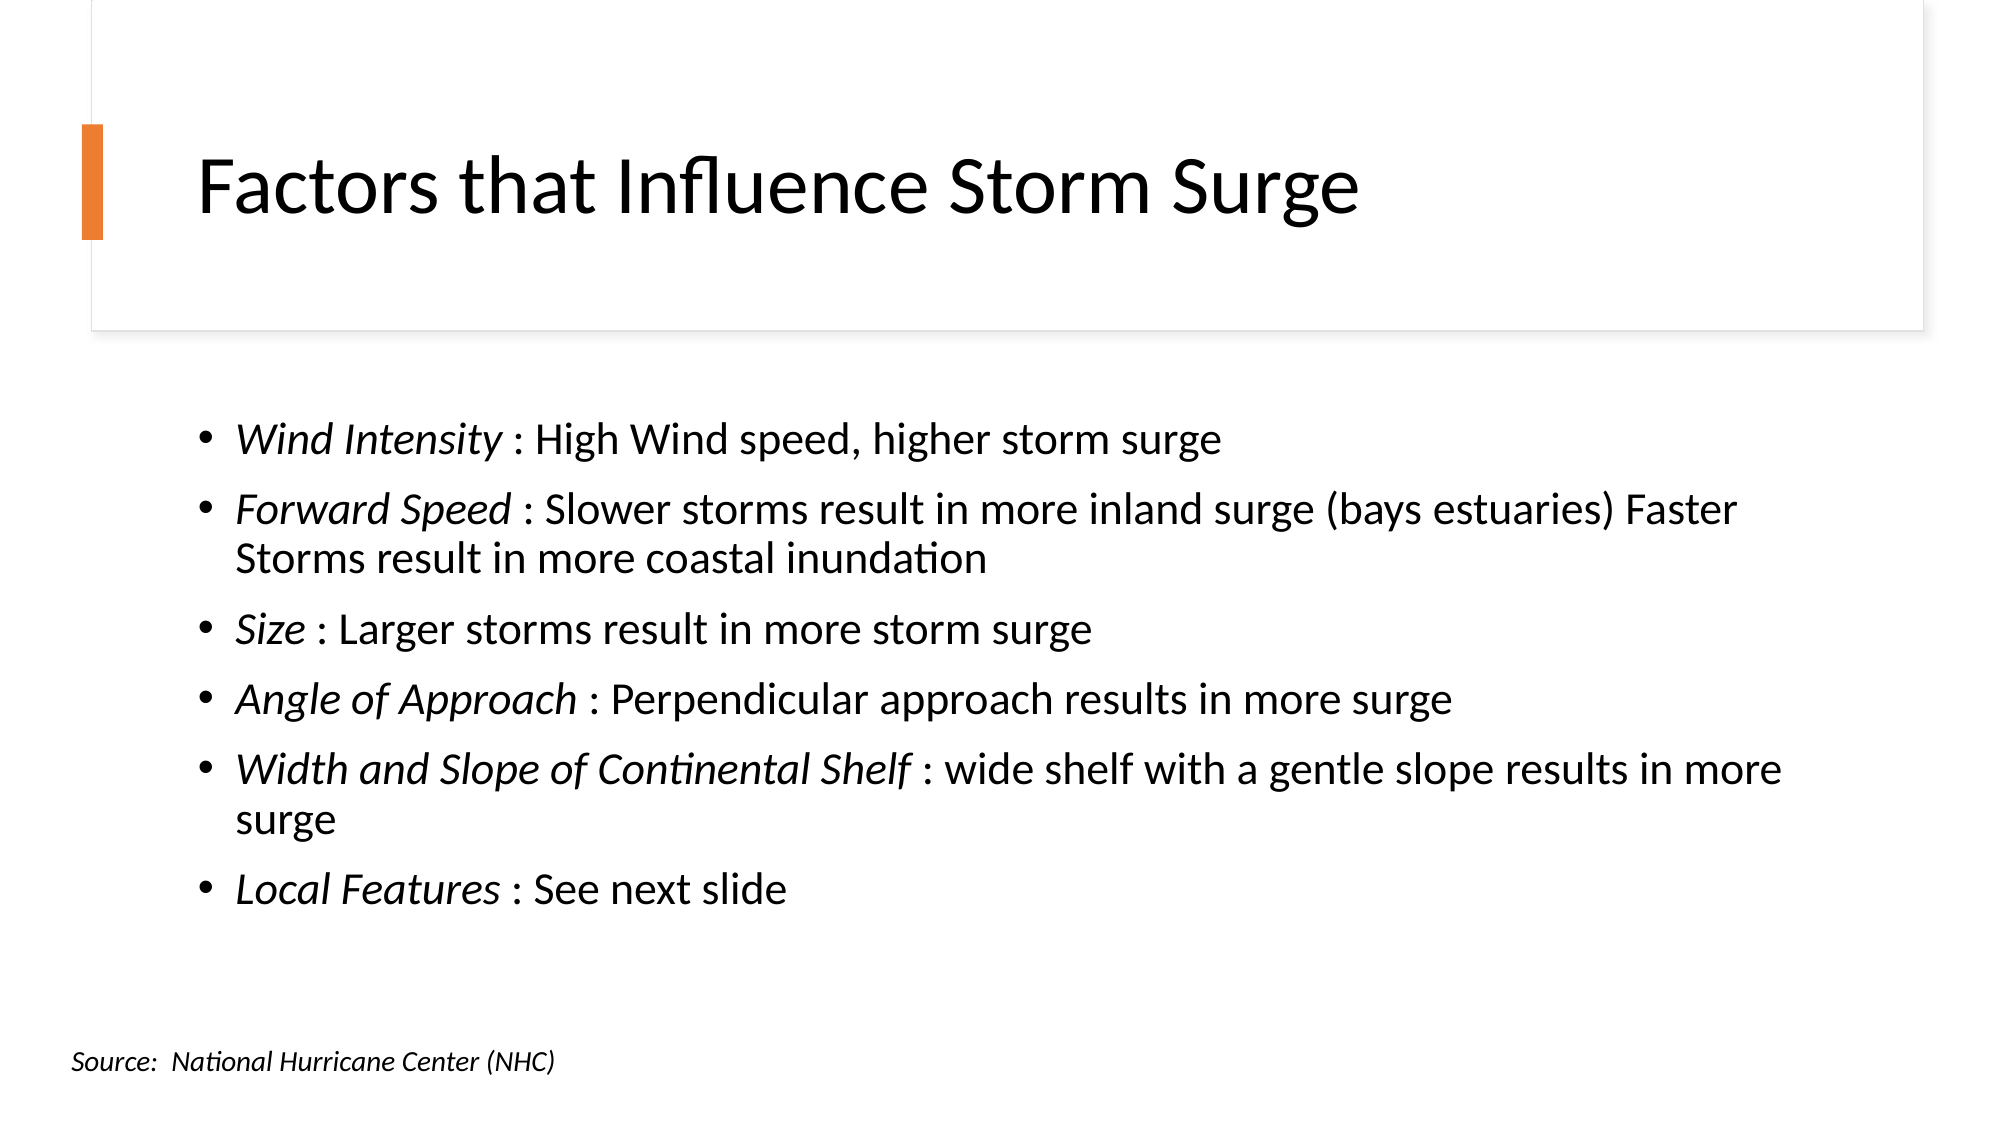

# Factors that Influence Storm Surge

Wind Intensity : High Wind speed, higher storm surge
Forward Speed : Slower storms result in more inland surge (bays estuaries) Faster Storms result in more coastal inundation
Size : Larger storms result in more storm surge
Angle of Approach : Perpendicular approach results in more surge
Width and Slope of Continental Shelf : wide shelf with a gentle slope results in more surge
Local Features : See next slide

Source:  National Hurricane Center (NHC)